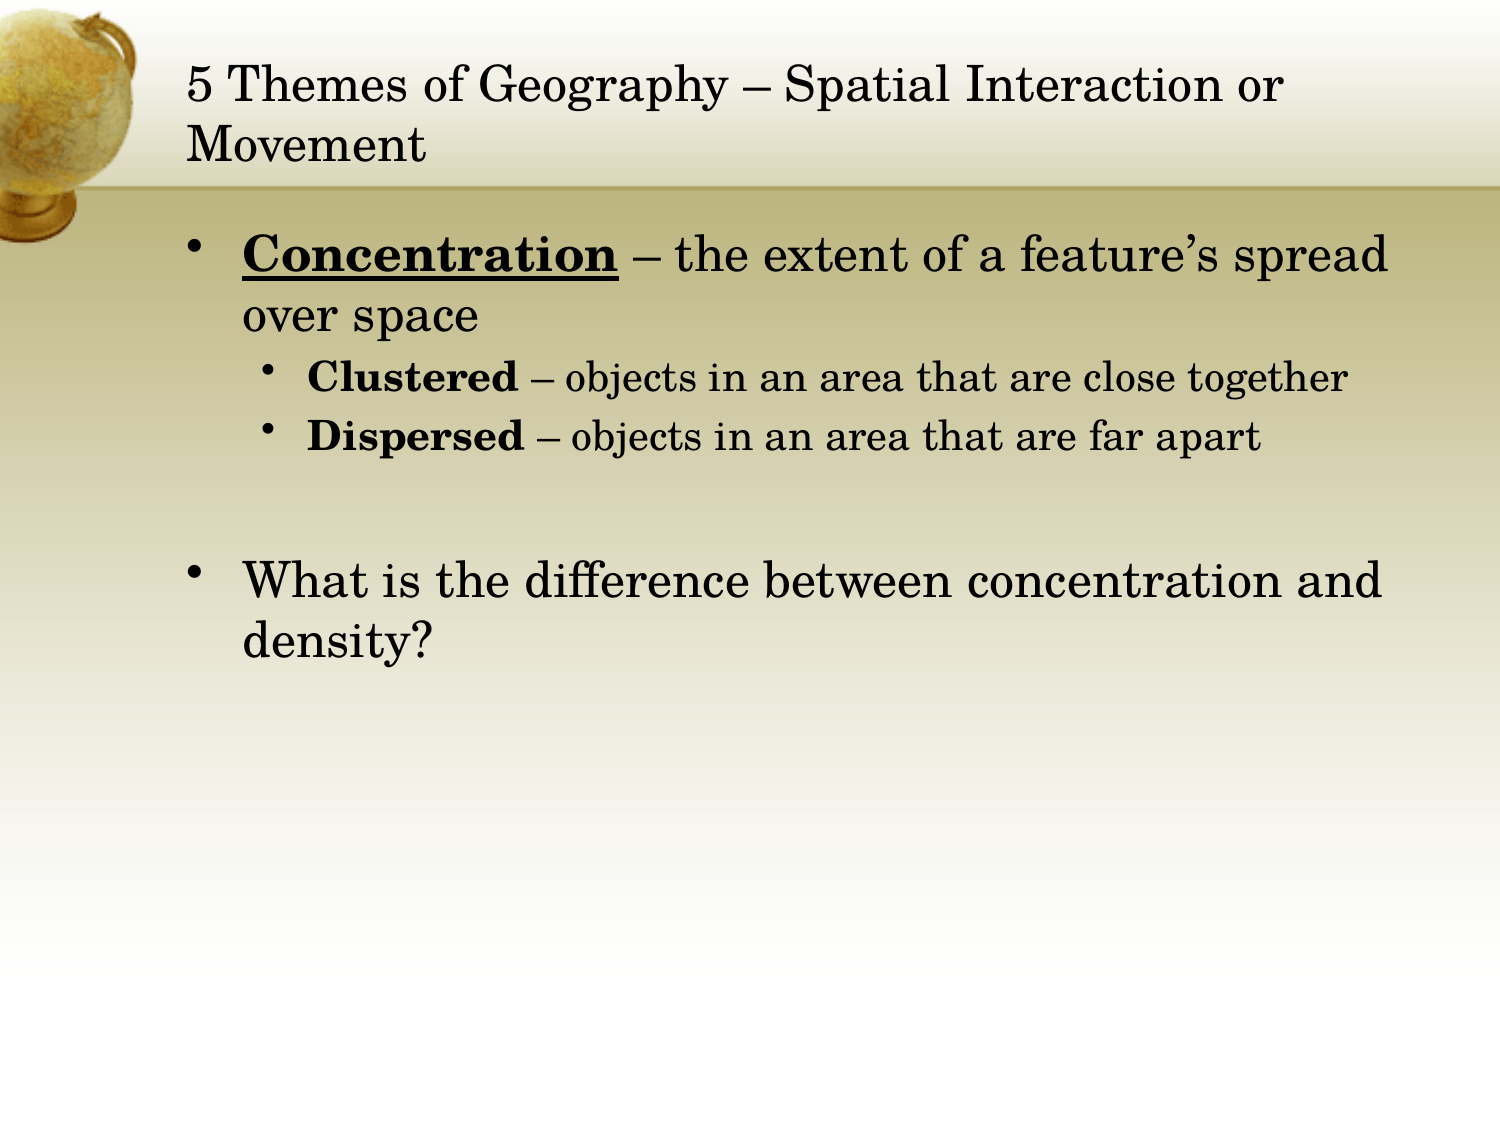

# 5 Themes of Geography – Spatial Interaction or Movement
Concentration – the extent of a feature’s spread over space
Clustered – objects in an area that are close together
Dispersed – objects in an area that are far apart

What is the difference between concentration and density?